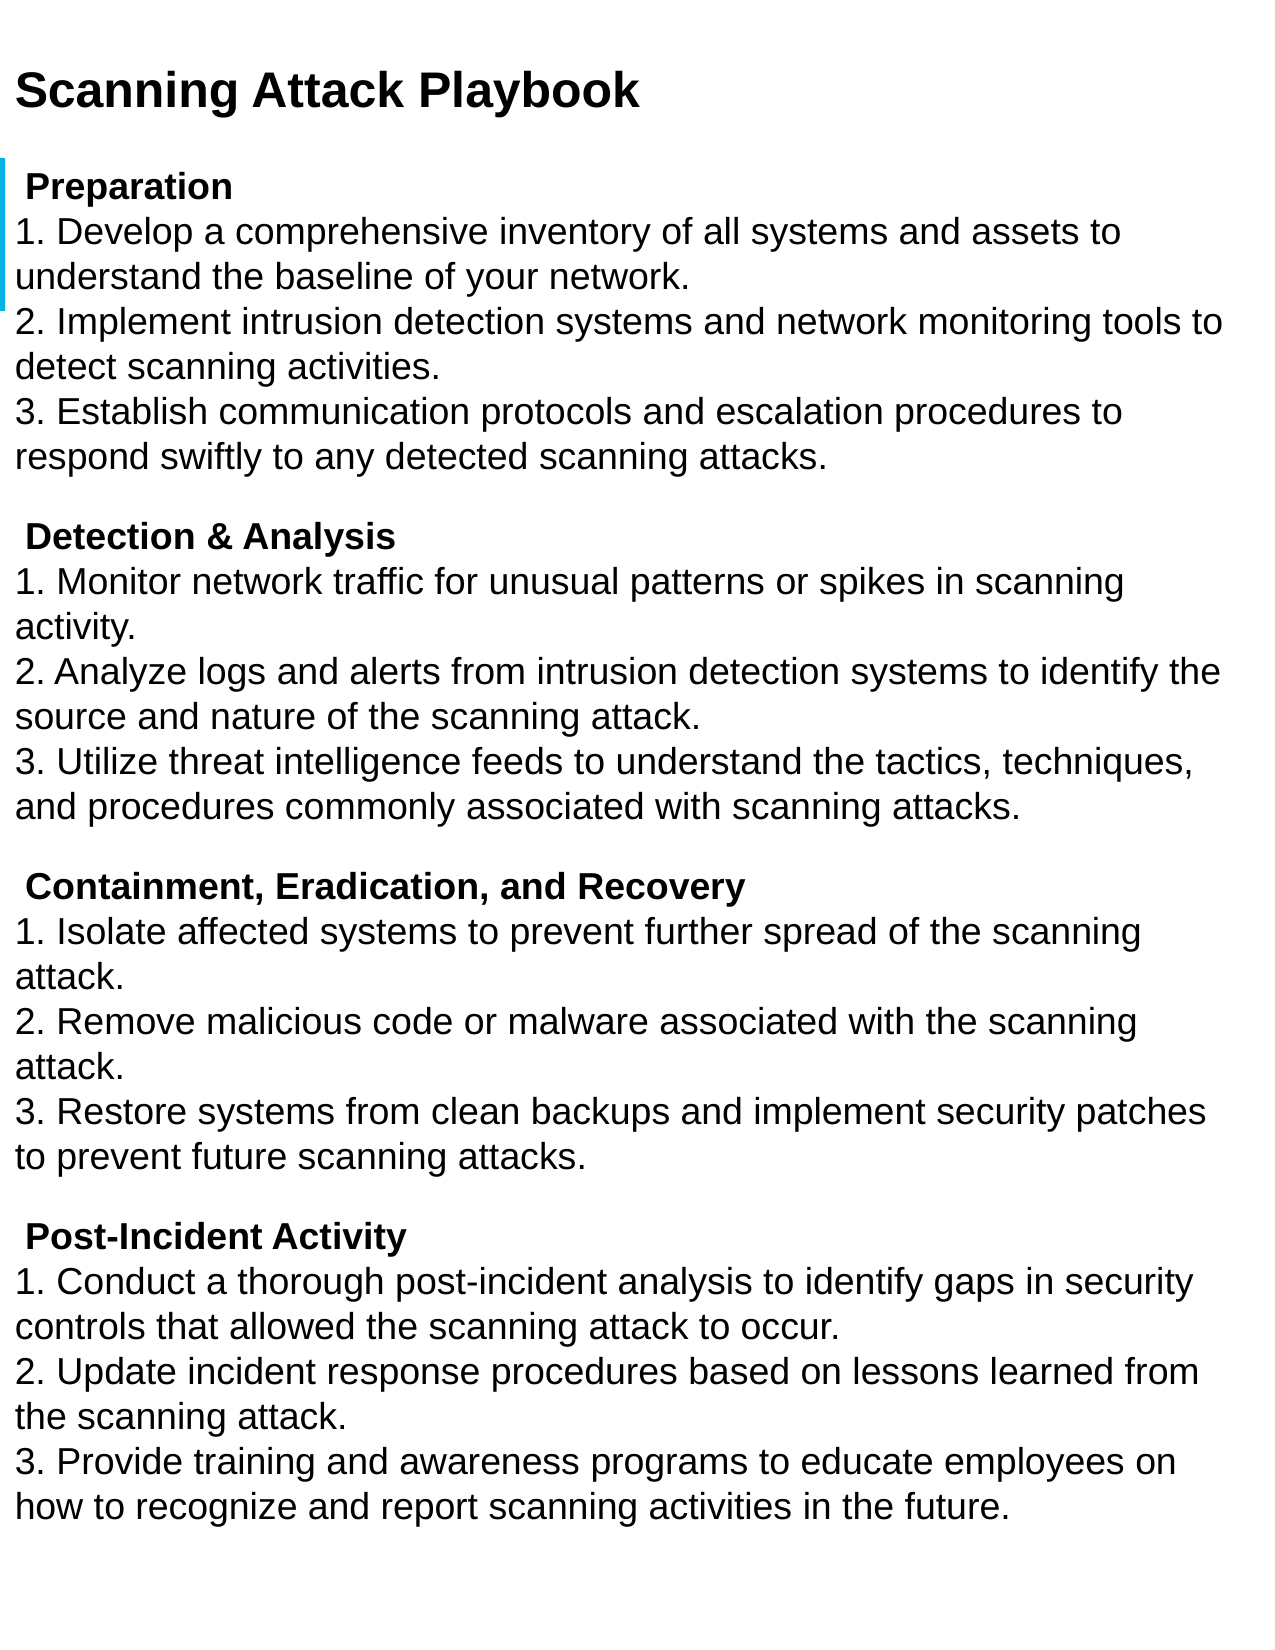

Scanning Attack Playbook

 Preparation
1. Develop a comprehensive inventory of all systems and assets to understand the baseline of your network.
2. Implement intrusion detection systems and network monitoring tools to detect scanning activities.
3. Establish communication protocols and escalation procedures to respond swiftly to any detected scanning attacks.
 Detection & Analysis
1. Monitor network traffic for unusual patterns or spikes in scanning activity.
2. Analyze logs and alerts from intrusion detection systems to identify the source and nature of the scanning attack.
3. Utilize threat intelligence feeds to understand the tactics, techniques, and procedures commonly associated with scanning attacks.
 Containment, Eradication, and Recovery
1. Isolate affected systems to prevent further spread of the scanning attack.
2. Remove malicious code or malware associated with the scanning attack.
3. Restore systems from clean backups and implement security patches to prevent future scanning attacks.
 Post-Incident Activity
1. Conduct a thorough post-incident analysis to identify gaps in security controls that allowed the scanning attack to occur.
2. Update incident response procedures based on lessons learned from the scanning attack.
3. Provide training and awareness programs to educate employees on how to recognize and report scanning activities in the future.